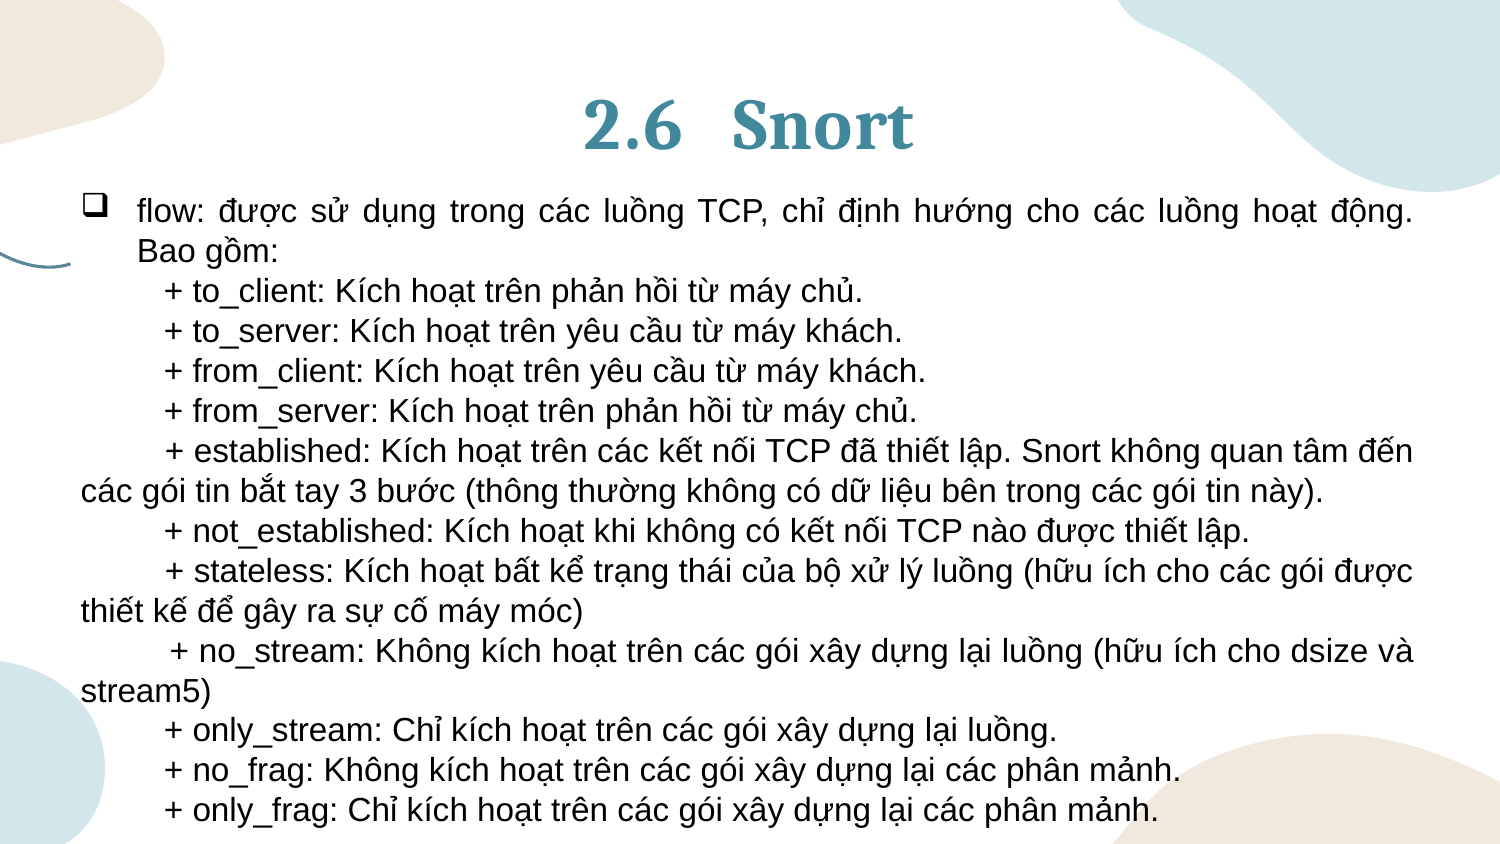

# 2.6	Snort
flow: được sử dụng trong các luồng TCP, chỉ định hướng cho các luồng hoạt động. Bao gồm:
         + to_client: Kích hoạt trên phản hồi từ máy chủ.
         + to_server: Kích hoạt trên yêu cầu từ máy khách.
         + from_client: Kích hoạt trên yêu cầu từ máy khách.
         + from_server: Kích hoạt trên phản hồi từ máy chủ.
         + established: Kích hoạt trên các kết nối TCP đã thiết lập. Snort không quan tâm đến các gói tin bắt tay 3 bước (thông thường không có dữ liệu bên trong các gói tin này).
         + not_established: Kích hoạt khi không có kết nối TCP nào được thiết lập.
         + stateless: Kích hoạt bất kể trạng thái của bộ xử lý luồng (hữu ích cho các gói được thiết kế để gây ra sự cố máy móc)
         + no_stream: Không kích hoạt trên các gói xây dựng lại luồng (hữu ích cho dsize và stream5)
         + only_stream: Chỉ kích hoạt trên các gói xây dựng lại luồng.
         + no_frag: Không kích hoạt trên các gói xây dựng lại các phân mảnh.
         + only_frag: Chỉ kích hoạt trên các gói xây dựng lại các phân mảnh.